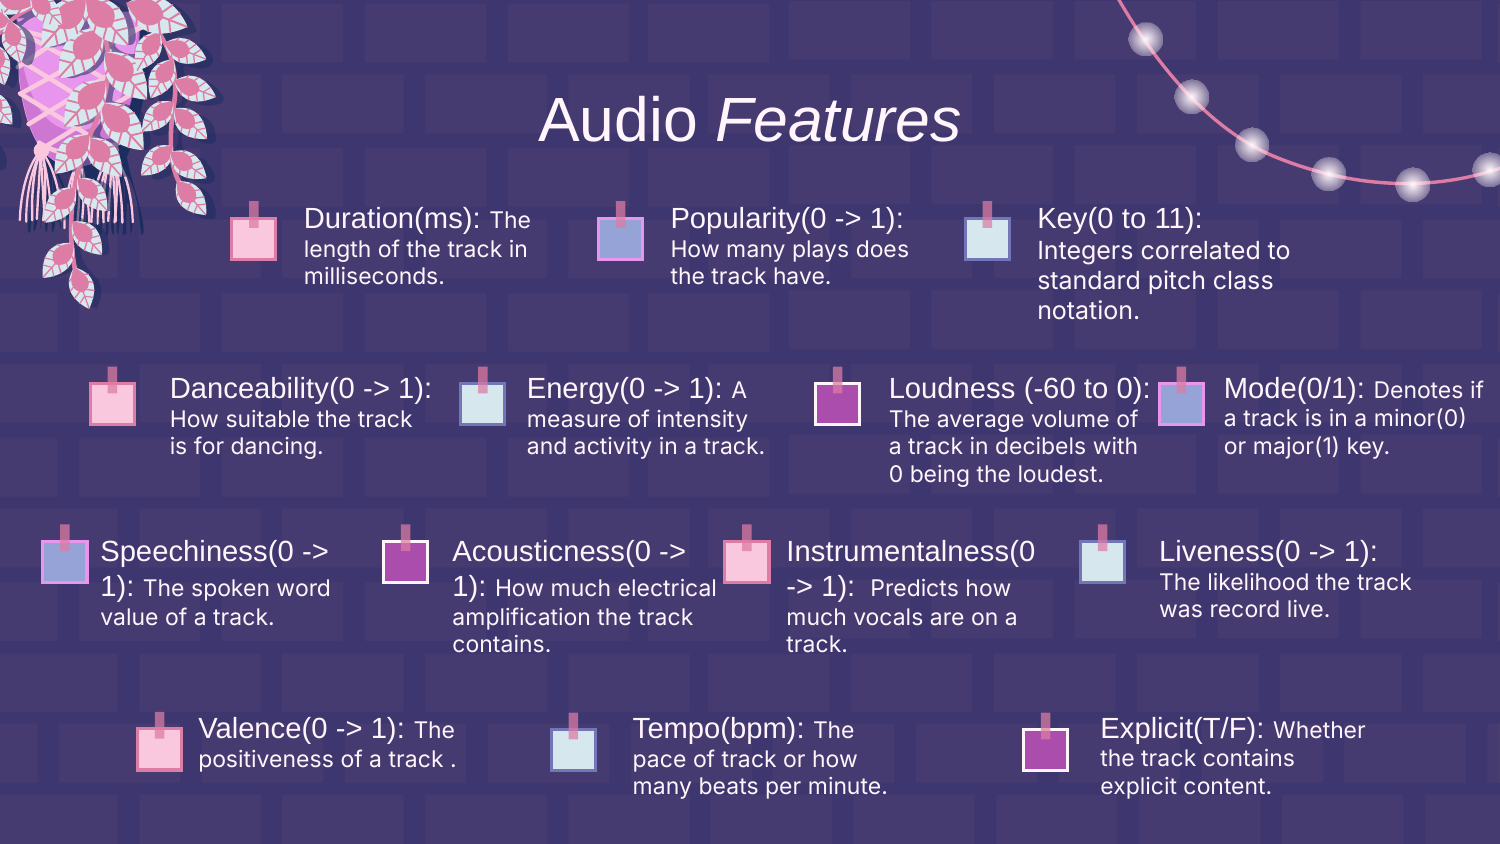

# Audio Features
Duration(ms): The length of the track in milliseconds.
Popularity(0 -> 1): How many plays does the track have.
Key(0 to 11): Integers correlated to standard pitch class notation.

Mode(0/1): Denotes if a track is in a minor(0) or major(1) key.
Energy(0 -> 1): A measure of intensity and activity in a track.
Danceability(0 -> 1): How suitable the track is for dancing.
Loudness (-60 to 0): The average volume of a track in decibels with 0 being the loudest.

Acousticness(0 -> 1): How much electrical amplification the track contains.
Instrumentalness(0 -> 1):  Predicts how much vocals are on a track.
Liveness(0 -> 1): The likelihood the track was record live.
Speechiness(0 -> 1): The spoken word value of a track.

Explicit(T/F): Whether the track contains explicit content.
Valence(0 -> 1): The positiveness of a track .
Tempo(bpm): The pace of track or how many beats per minute.